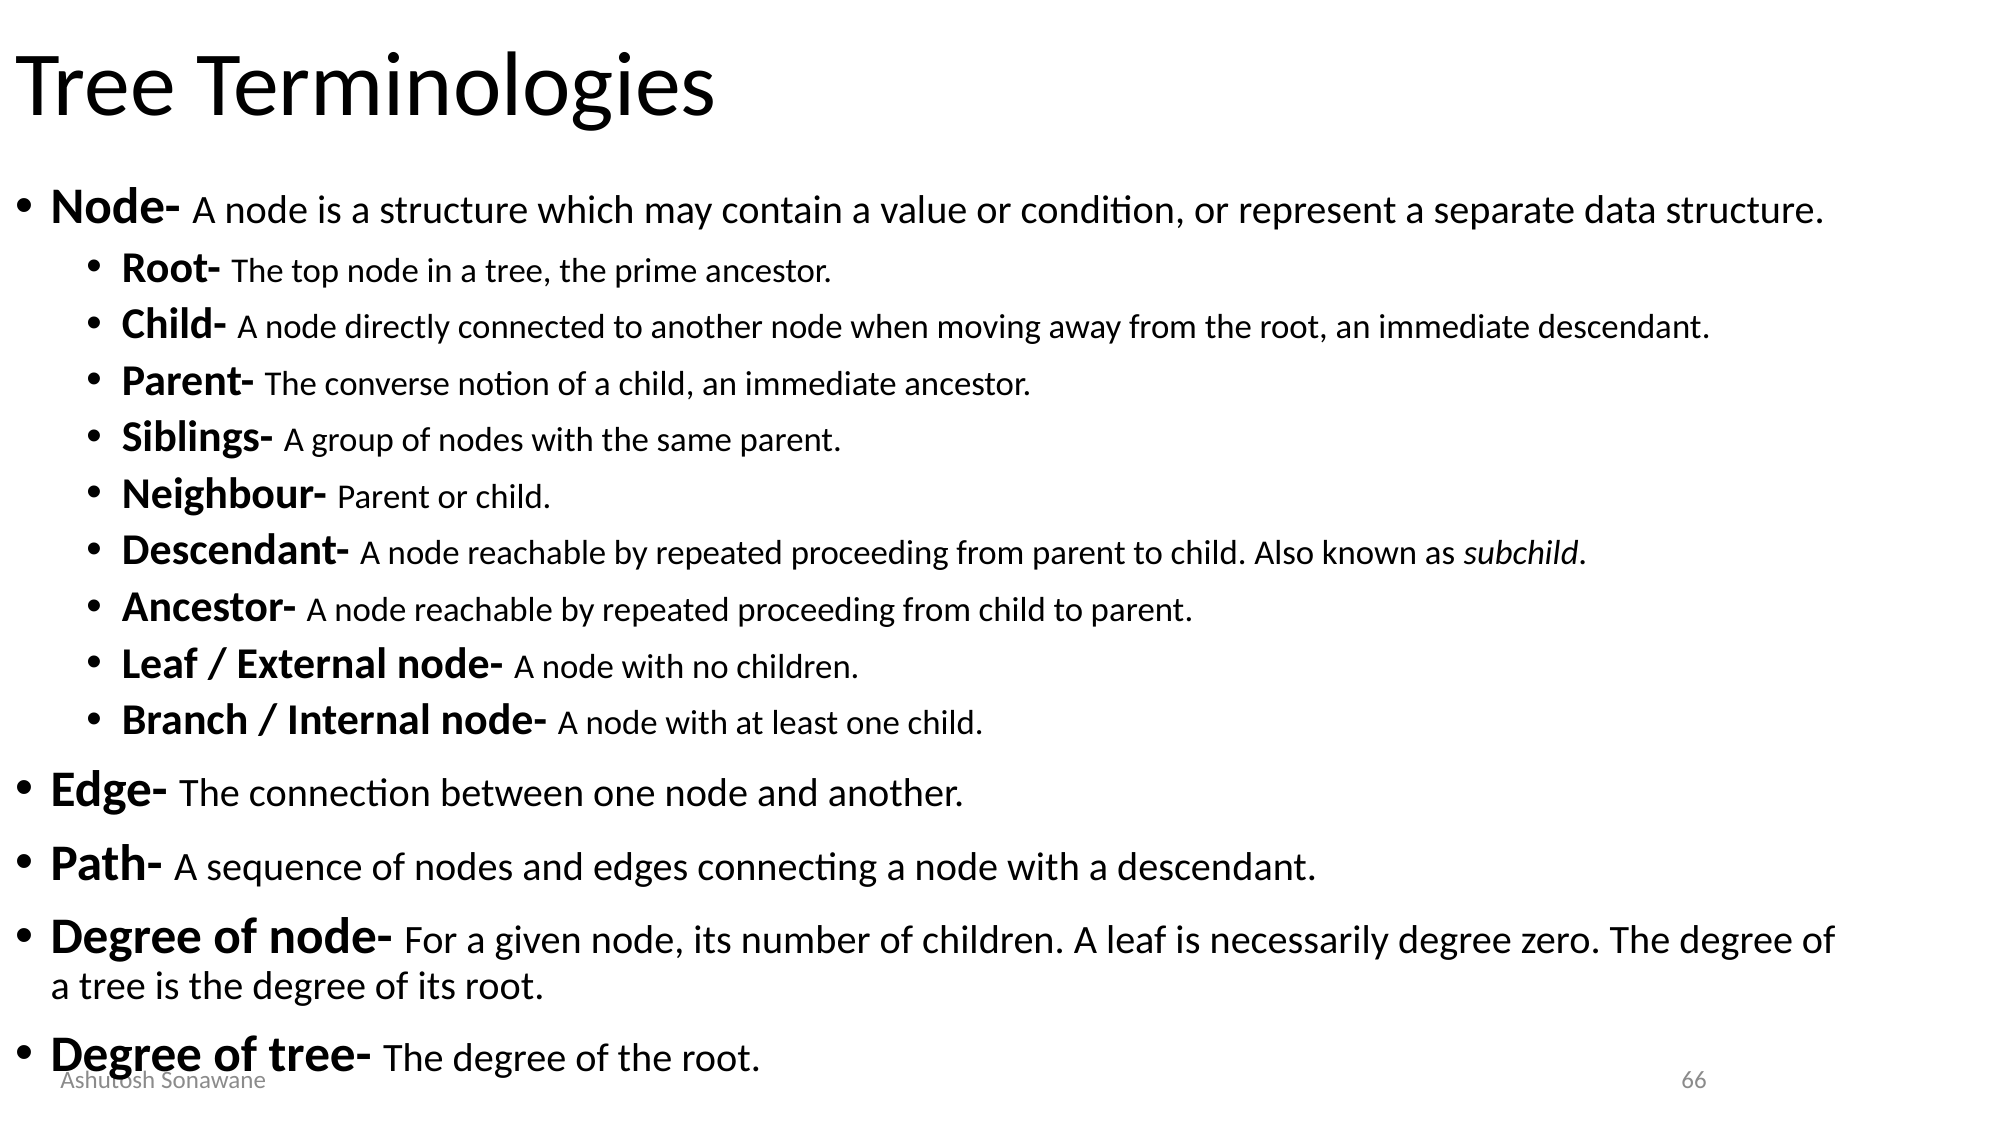

# Tree Terminologies
Node- A node is a structure which may contain a value or condition, or represent a separate data structure.
Root- The top node in a tree, the prime ancestor.
Child- A node directly connected to another node when moving away from the root, an immediate descendant.
Parent- The converse notion of a child, an immediate ancestor.
Siblings- A group of nodes with the same parent.
Neighbour- Parent or child.
Descendant- A node reachable by repeated proceeding from parent to child. Also known as subchild.
Ancestor- A node reachable by repeated proceeding from child to parent.
Leaf / External node- A node with no children.
Branch / Internal node- A node with at least one child.
Edge- The connection between one node and another.
Path- A sequence of nodes and edges connecting a node with a descendant.
Degree of node- For a given node, its number of children. A leaf is necessarily degree zero. The degree of a tree is the degree of its root.
Degree of tree- The degree of the root.
Ashutosh Sonawane
66